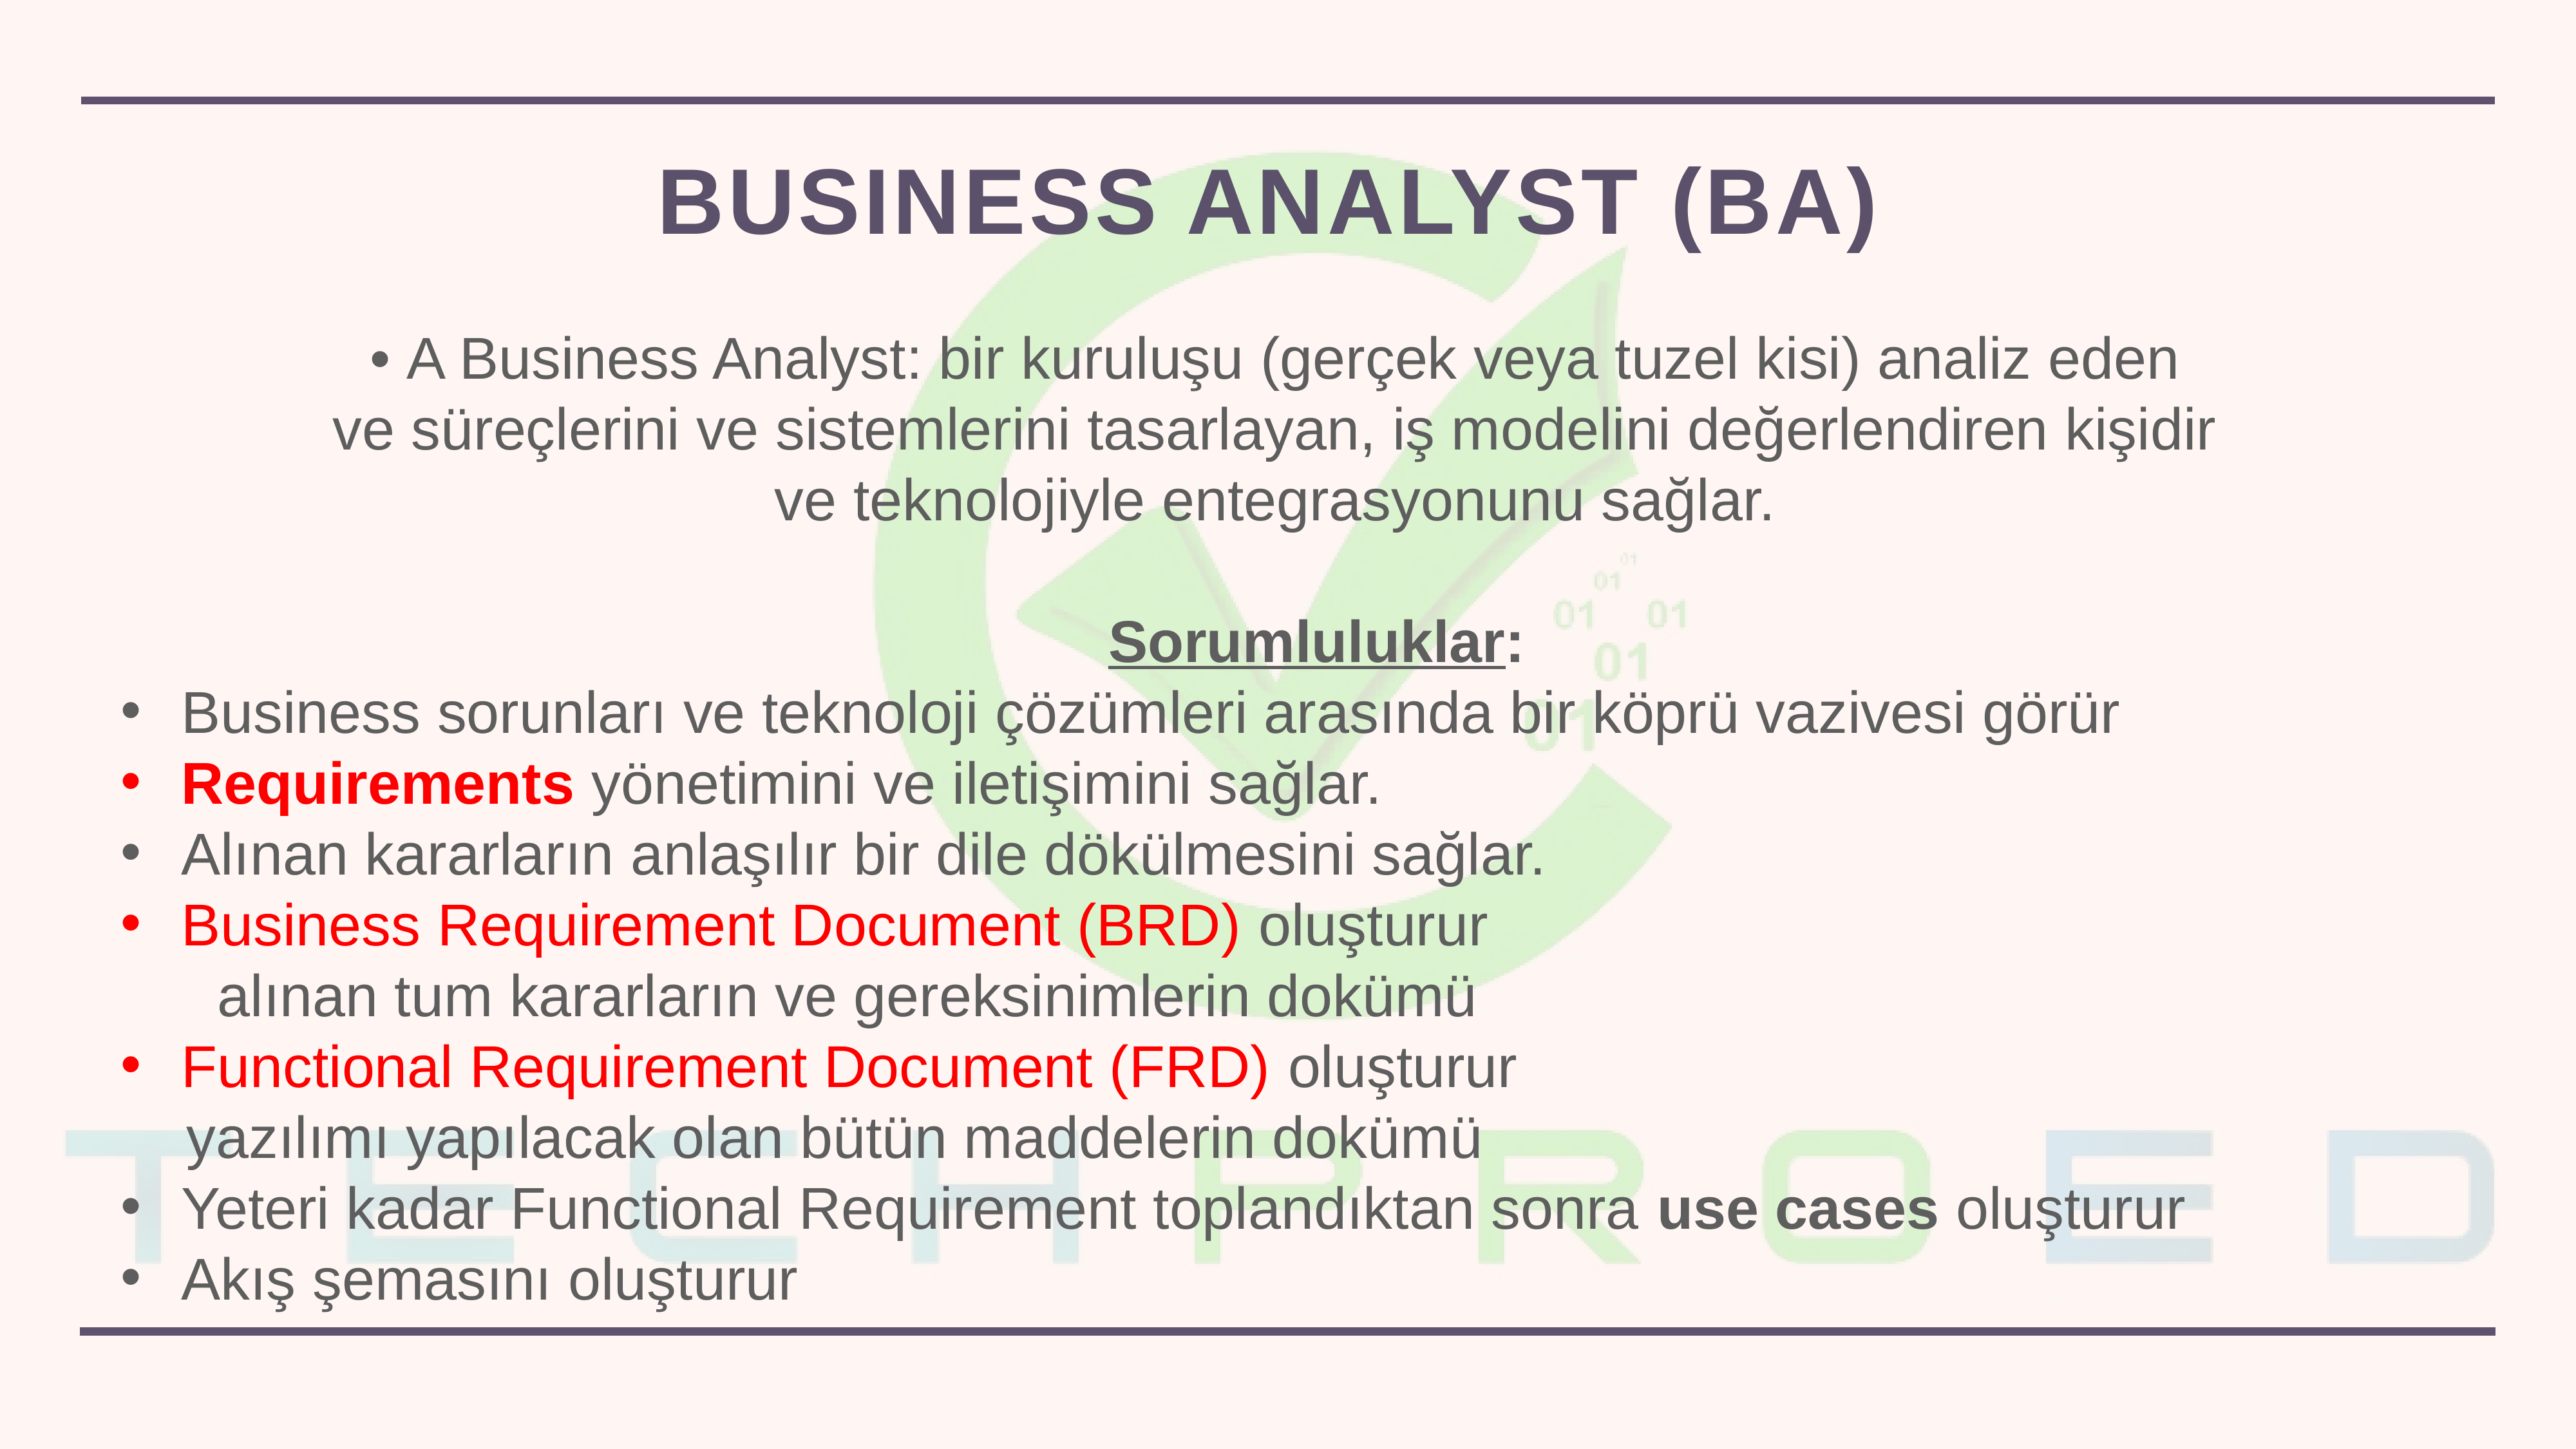

# BUSINESS ANALYST (BA)
 • A Business Analyst: bir kuruluşu (gerçek veya tuzel kisi) analiz eden
ve süreçlerini ve sistemlerini tasarlayan, iş modelini değerlendiren kişidir
ve teknolojiyle entegrasyonunu sağlar.

      Sorumluluklar:
Business sorunları ve teknoloji çözümleri arasında bir köprü vazivesi görür
Requirements yönetimini ve iletişimini sağlar.
Alınan kararların anlaşılır bir dile dökülmesini sağlar.
Business Requirement Document (BRD) oluşturur
	alınan tum kararların ve gereksinimlerin dokümü
Functional Requirement Document (FRD) oluşturur
    yazılımı yapılacak olan bütün maddelerin dokümü
Yeteri kadar Functional Requirement toplandıktan sonra use cases oluşturur
Akış şemasını oluşturur